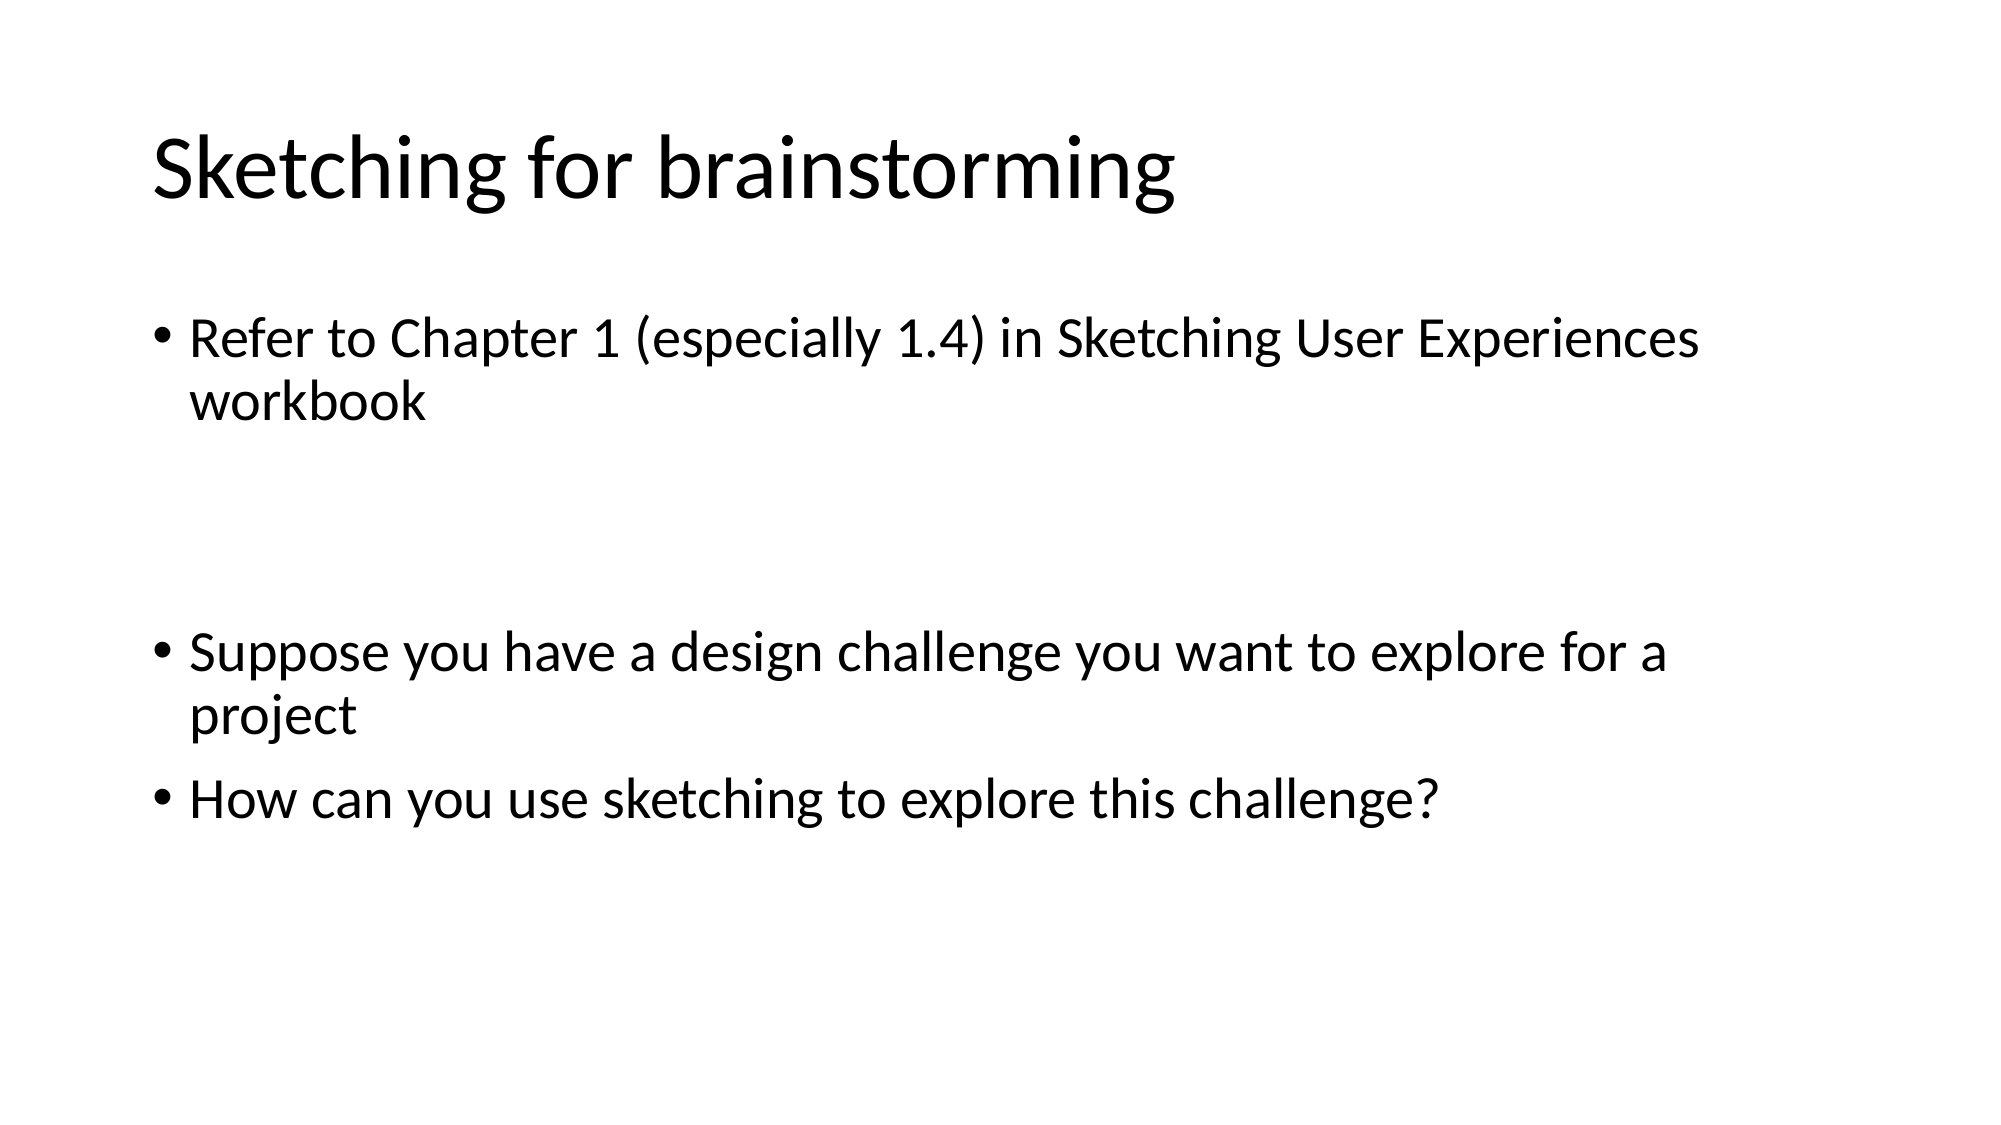

# Sketching for brainstorming
Refer to Chapter 1 (especially 1.4) in Sketching User Experiences workbook

Suppose you have a design challenge you want to explore for a project
How can you use sketching to explore this challenge?